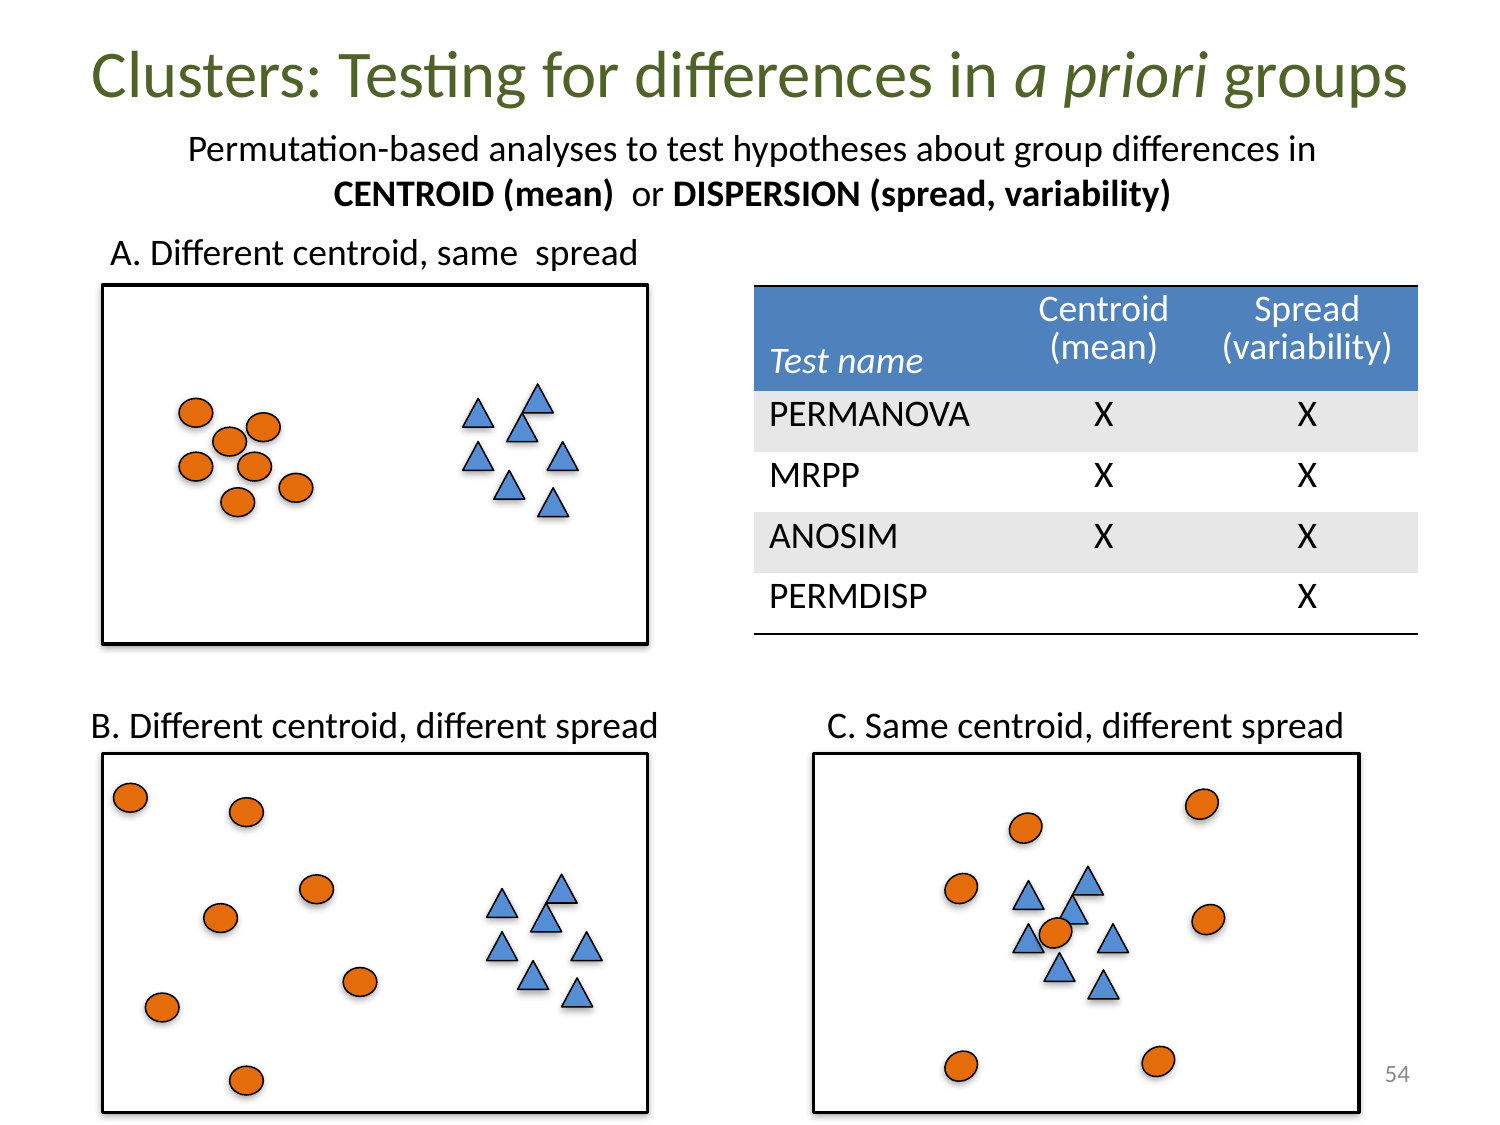

# Clusters: Testing for differences in a priori groups
Permutation-based analyses to test hypotheses about group differences in CENTROID (mean)  or DISPERSION (spread, variability)
A. Different centroid, same  spread

| Test name | Centroid (mean) | Spread (variability) |
| --- | --- | --- |
| PERMANOVA | X | X |
| MRPP | X | X |
| ANOSIM | X | X |
| PERMDISP |  | X |
B. Different centroid, different spread

C. Same centroid, different spread

54